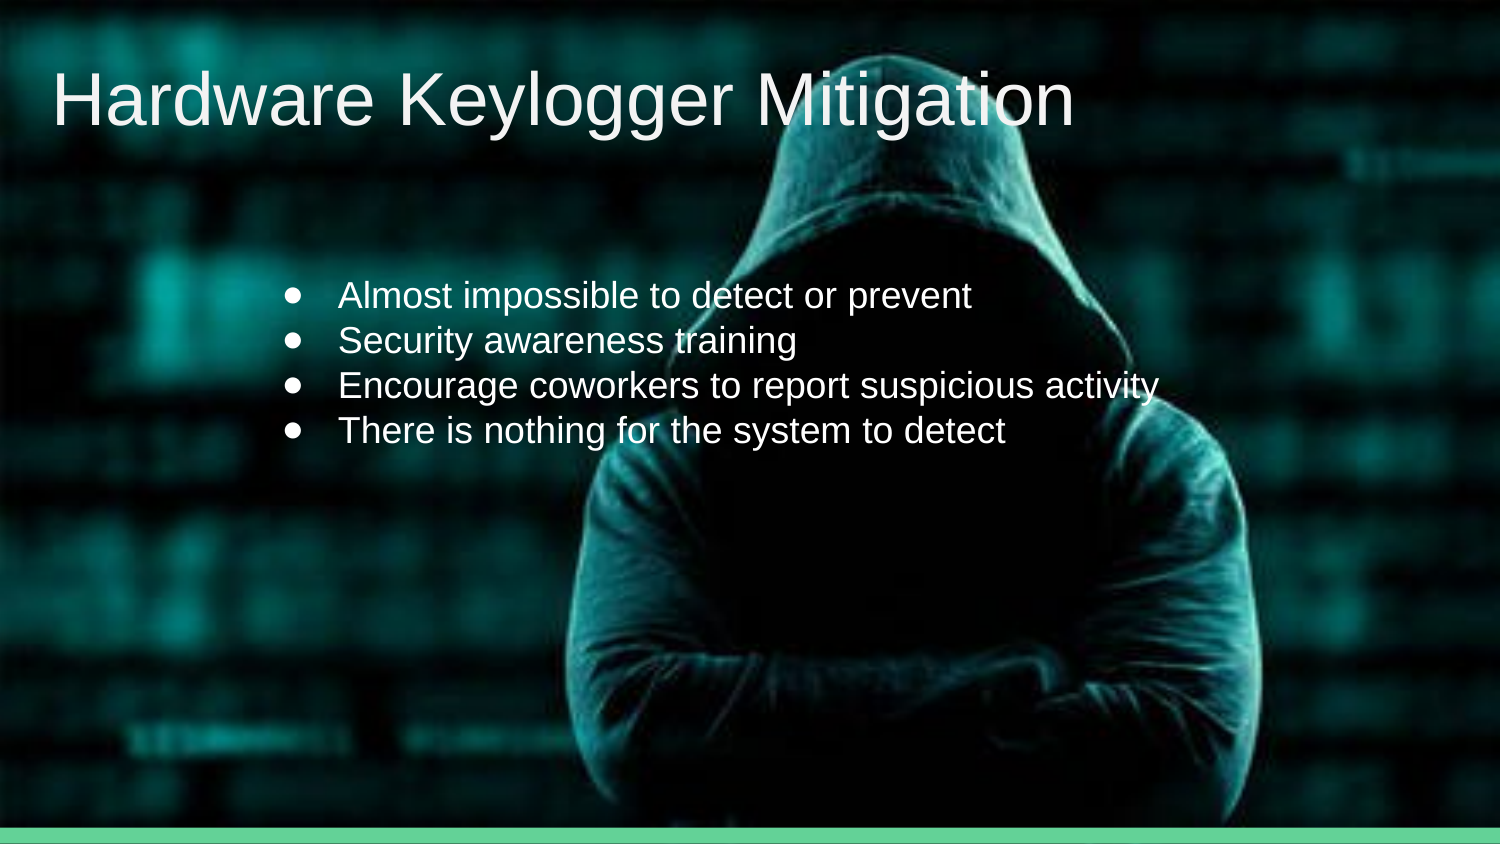

# Hardware Keylogger Mitigation

Almost impossible to detect or prevent
Security awareness training
Encourage coworkers to report suspicious activity
There is nothing for the system to detect